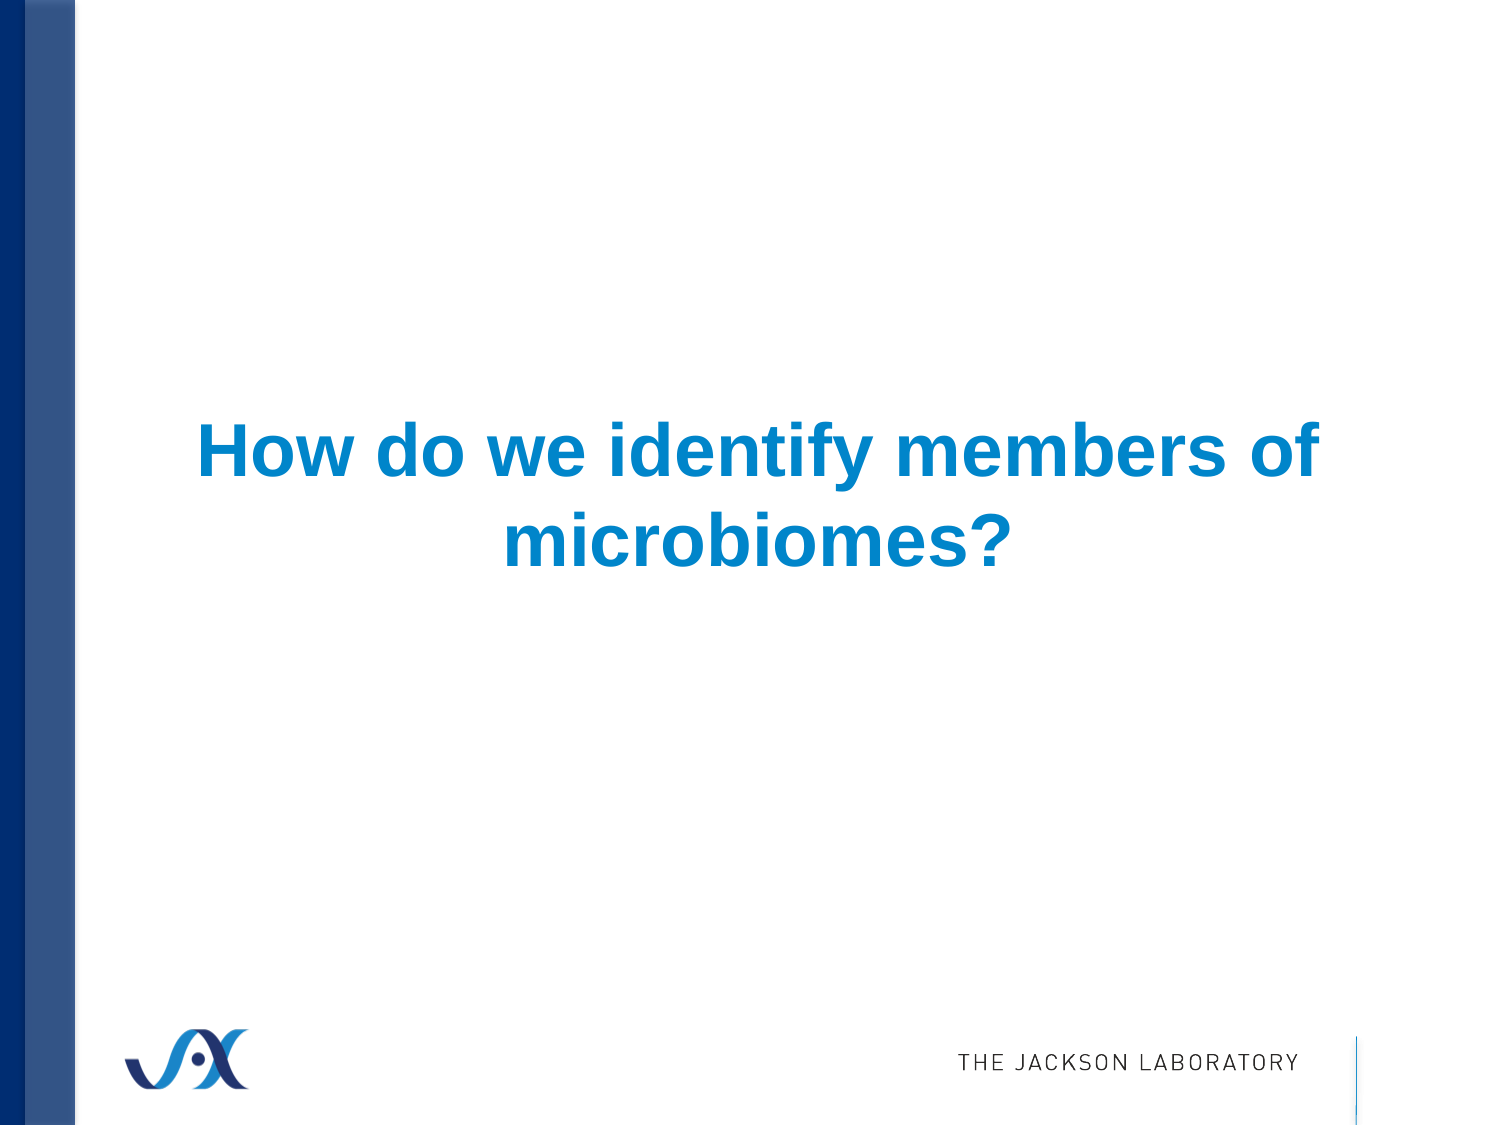

# How do we identify members of microbiomes?